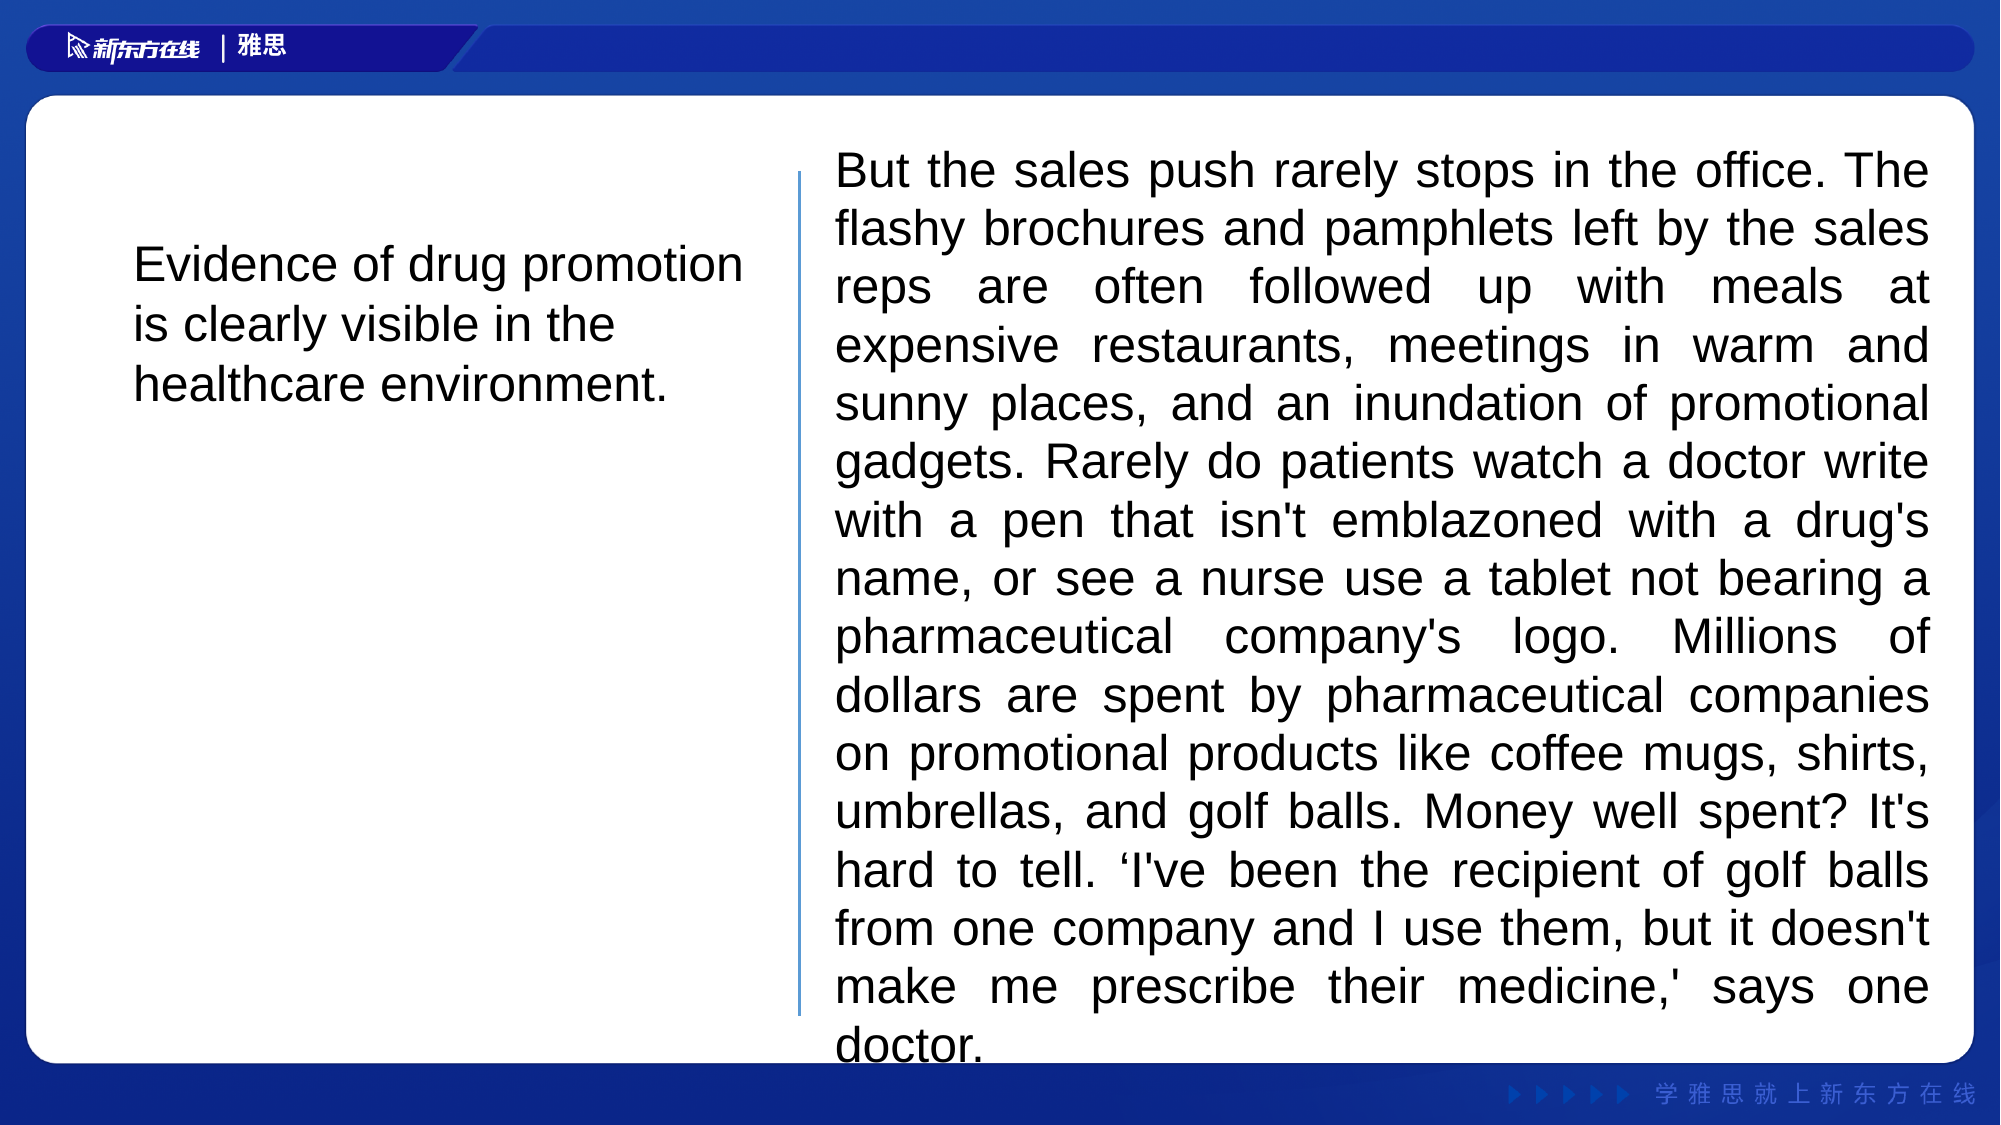

But the sales push rarely stops in the office. The flashy brochures and pamphlets left by the sales reps are often followed up with meals at expensive restaurants, meetings in warm and sunny places, and an inundation of promotional gadgets. Rarely do patients watch a doctor write with a pen that isn't emblazoned with a drug's name, or see a nurse use a tablet not bearing a pharmaceutical company's logo. Millions of dollars are spent by pharmaceutical companies on promotional products like coffee mugs, shirts, umbrellas, and golf balls. Money well spent? It's hard to tell. ‘I've been the recipient of golf balls from one company and I use them, but it doesn't make me prescribe their medicine,' says one doctor.
Evidence of drug promotion is clearly visible in the healthcare environment.
#